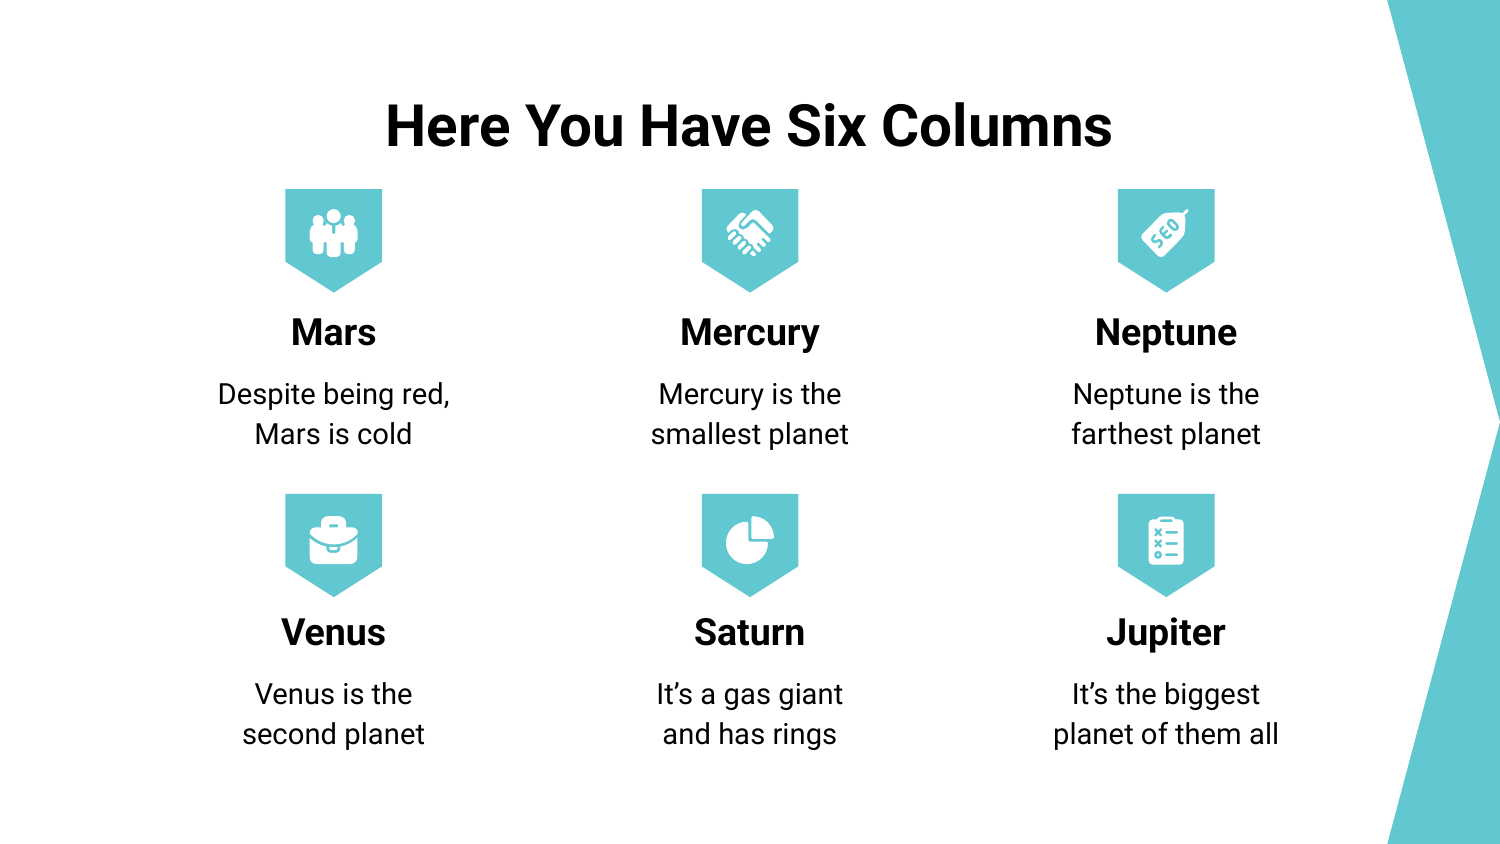

# Here You Have Six Columns

Mars
Mercury
Neptune
Despite being red, Mars is cold
Mercury is the smallest planet
Neptune is the farthest planet

Saturn
Jupiter
Venus
It’s a gas giant and has rings
It’s the biggest planet of them all
Venus is the second planet